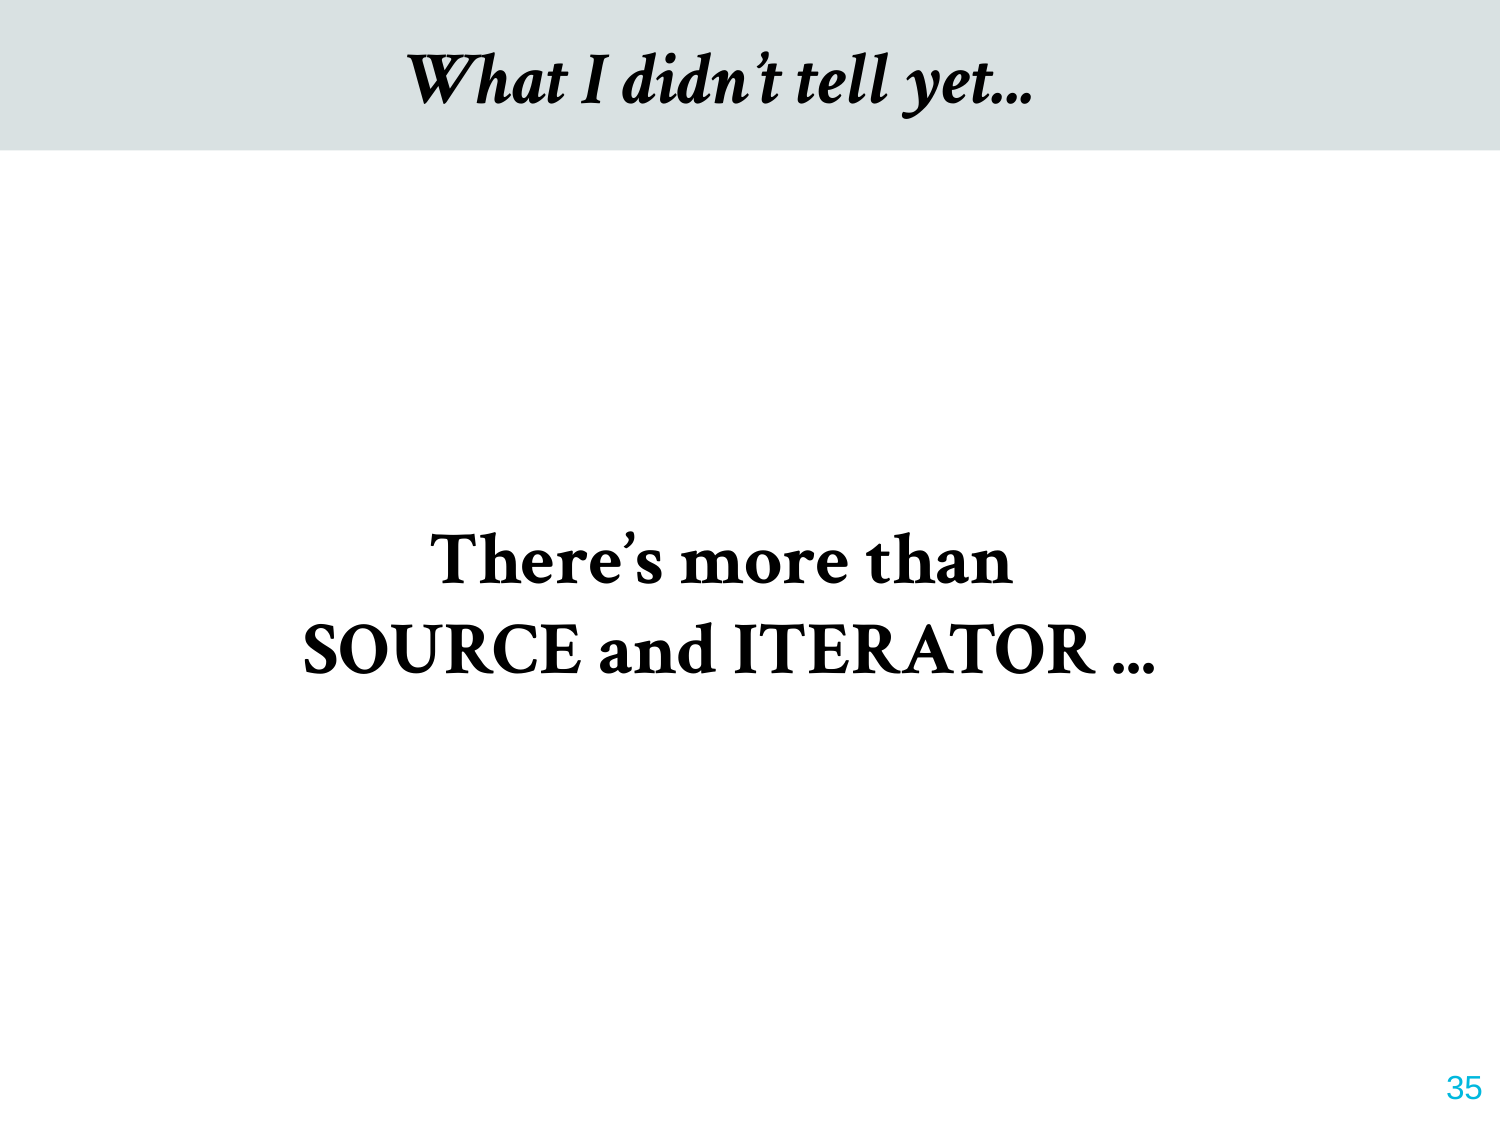

What I didn’t tell yet...
# There’s more than SOURCE and ITERATOR ...
35